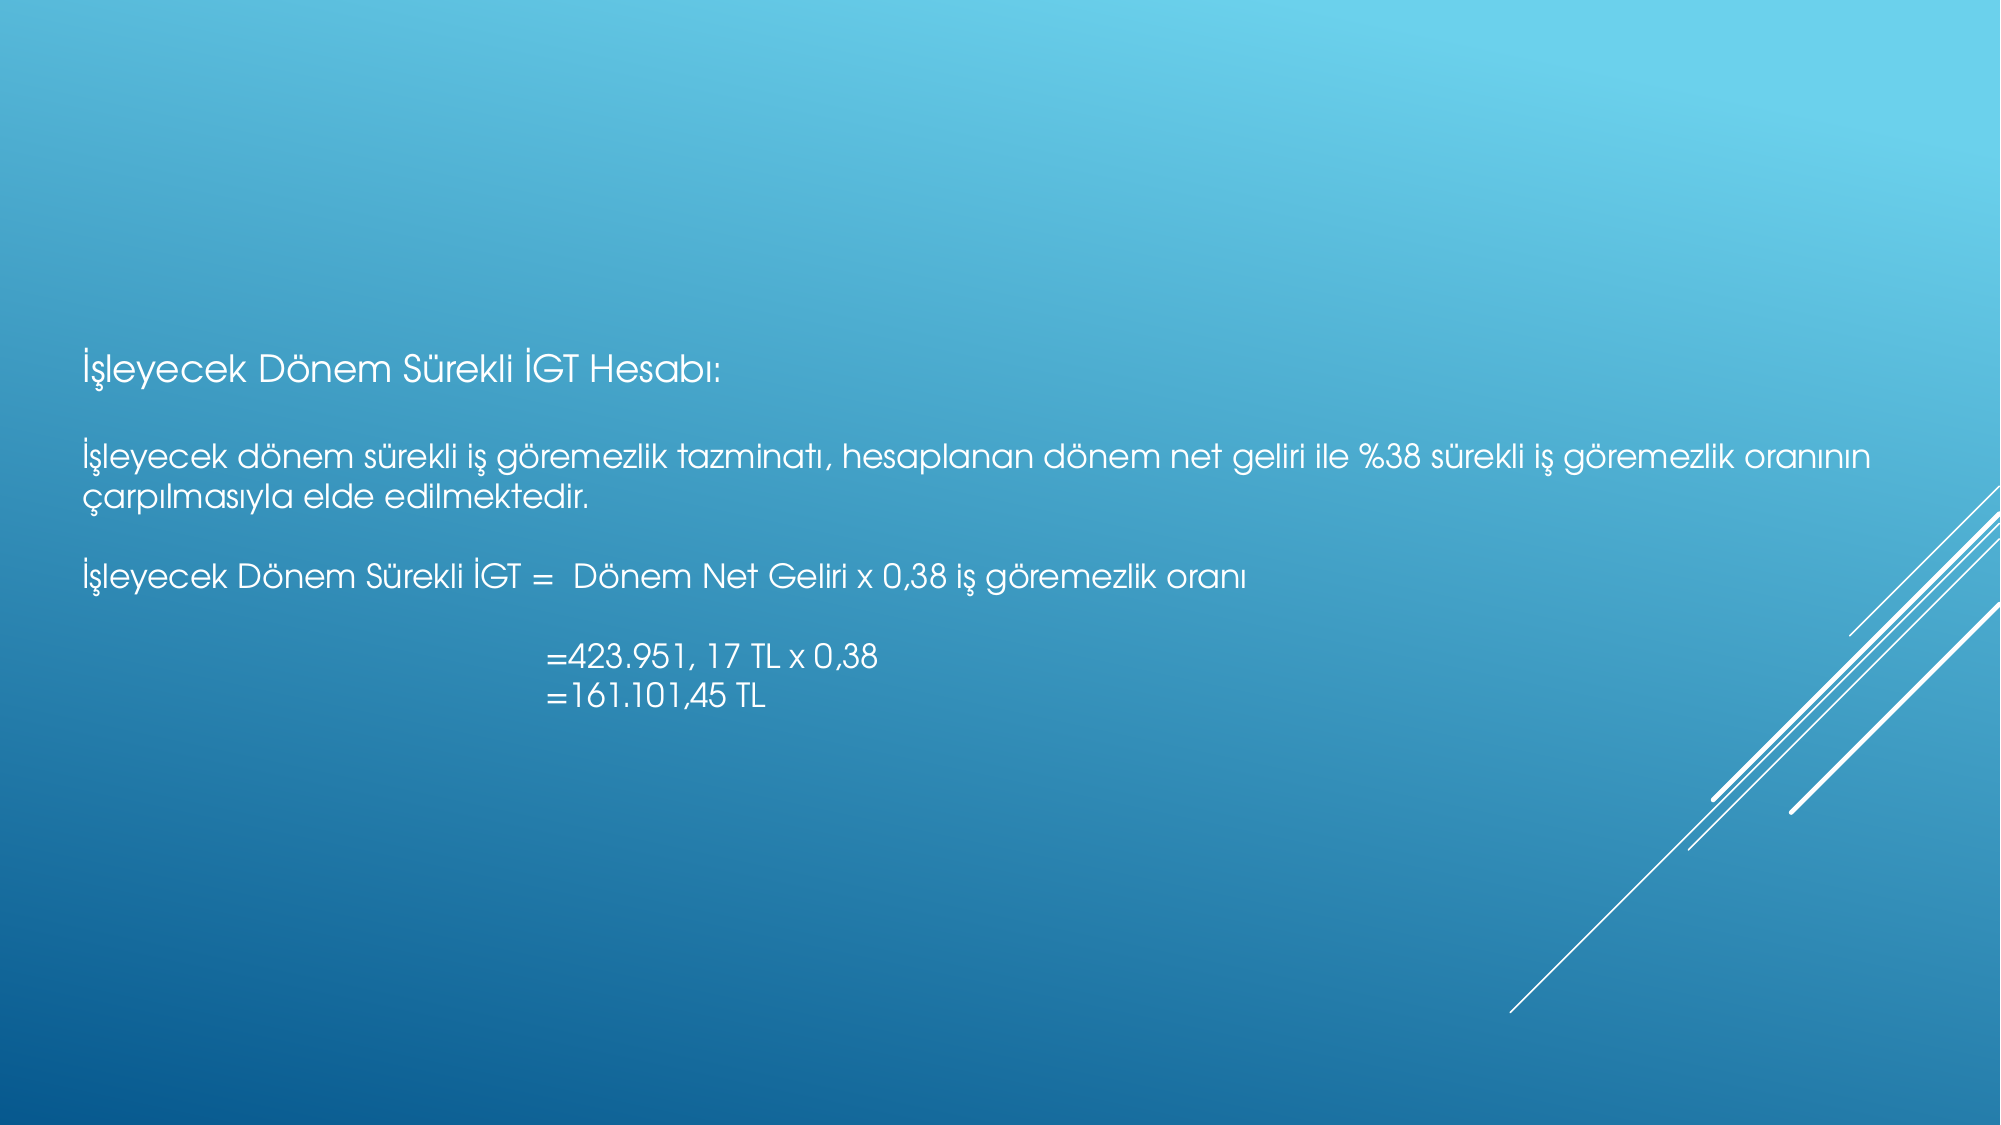

İşleyecek Dönem Sürekli İGT Hesabı:

İşleyecek dönem sürekli iş göremezlik tazminatı, hesaplanan dönem net geliri ile %38 sürekli iş göremezlik oranının çarpılmasıyla elde edilmektedir.

İşleyecek Dönem Sürekli İGT =  Dönem Net Geliri x 0,38 iş göremezlik oranı

                                                  =423.951, 17 TL x 0,38
                                                  =161.101,45 TL